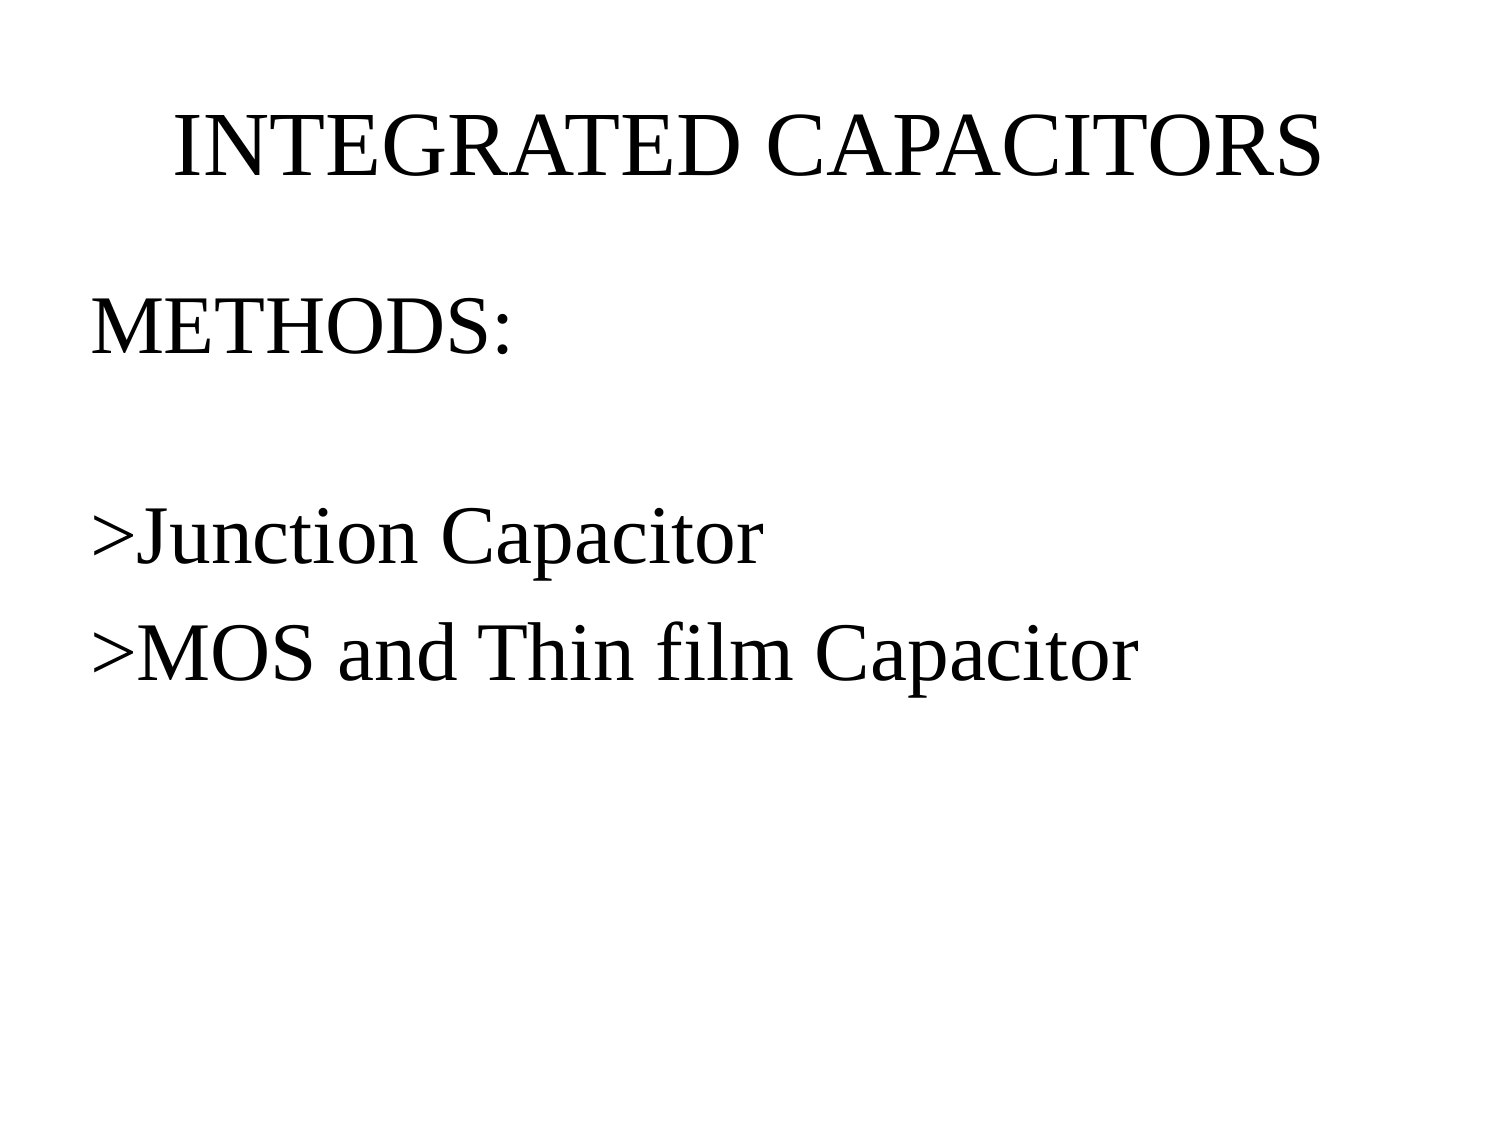

# INTEGRATED CAPACITORS
METHODS:

>Junction Capacitor
>MOS and Thin film Capacitor